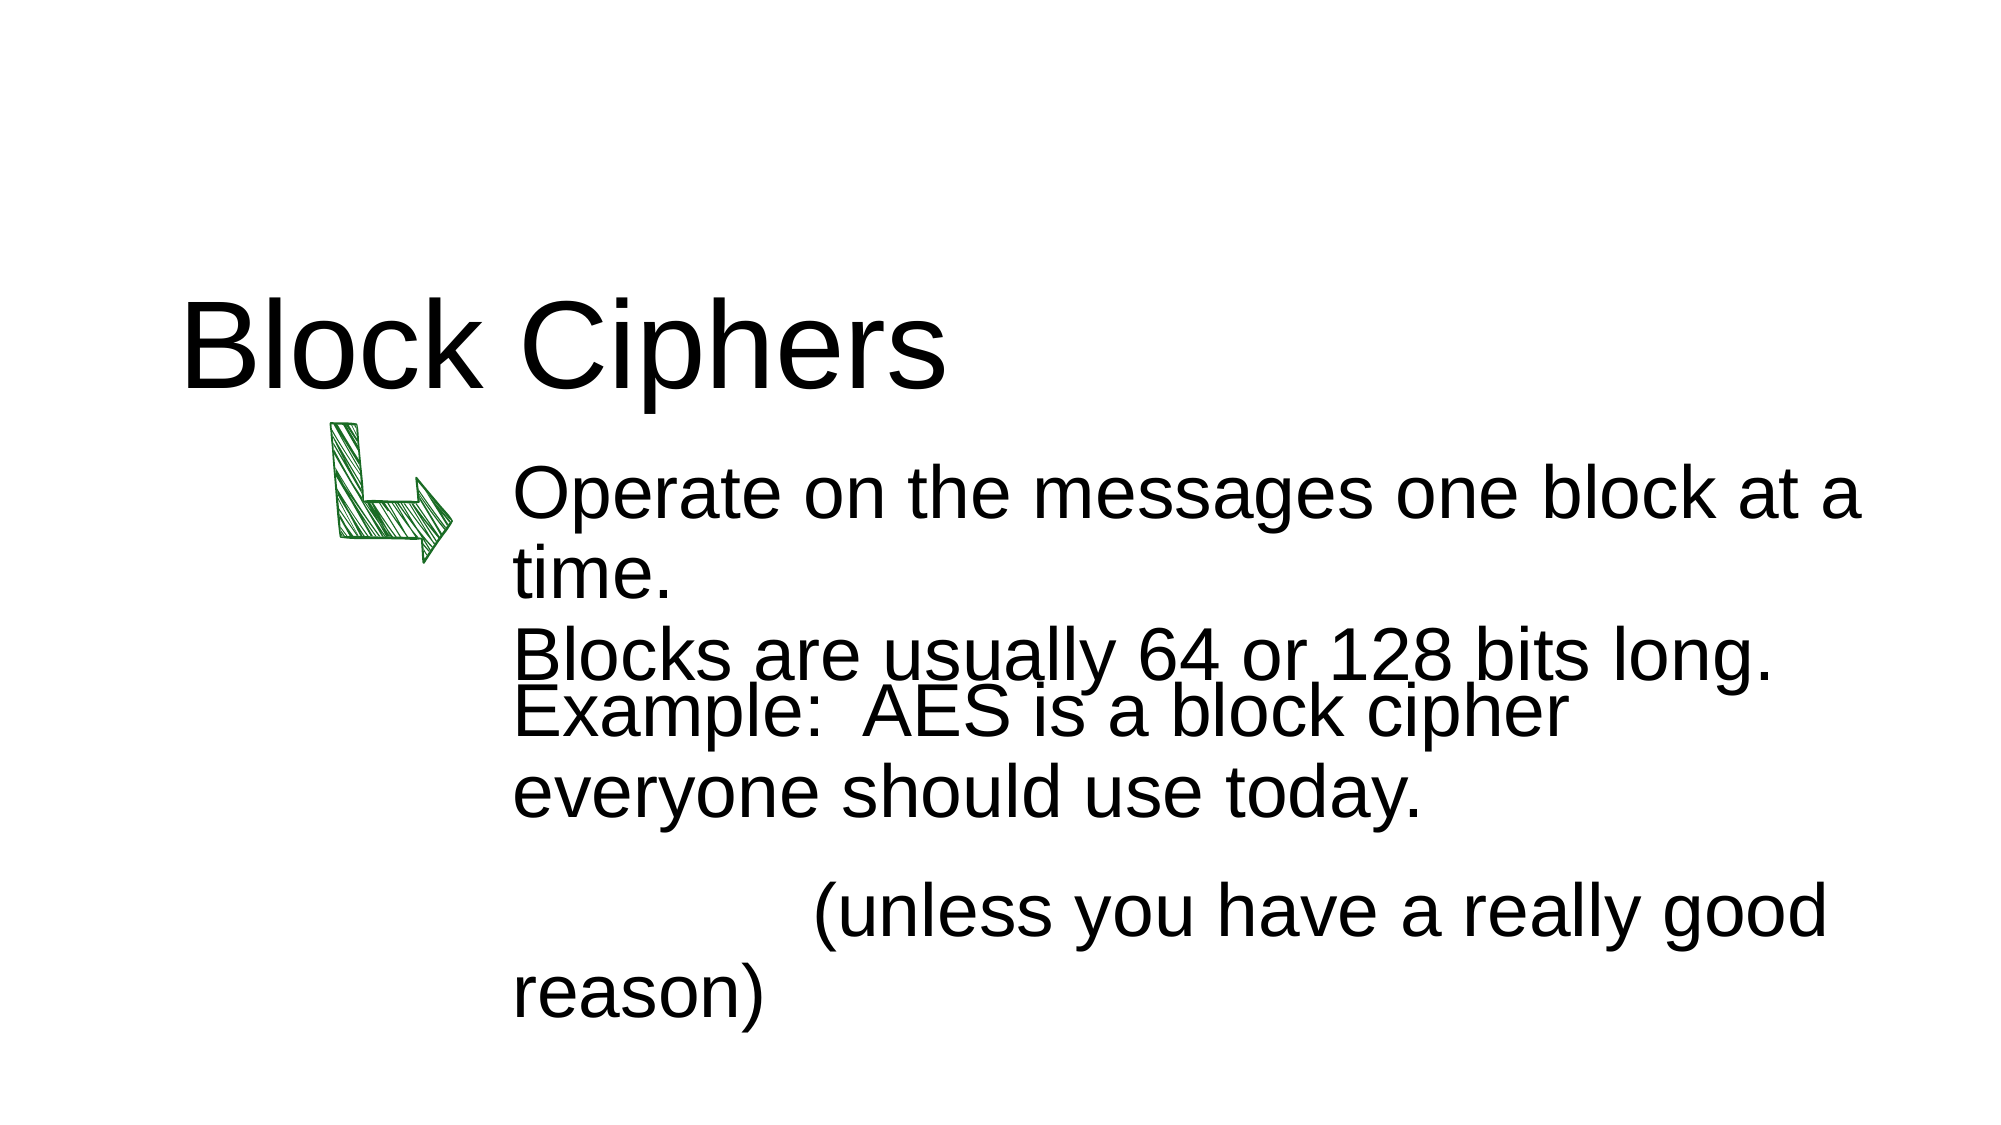

Block Ciphers

Operate on the messages one block at a time.
Blocks are usually 64 or 128 bits long.
Example:  AES is a block cipher everyone should use today.
		(unless you have a really good reason)